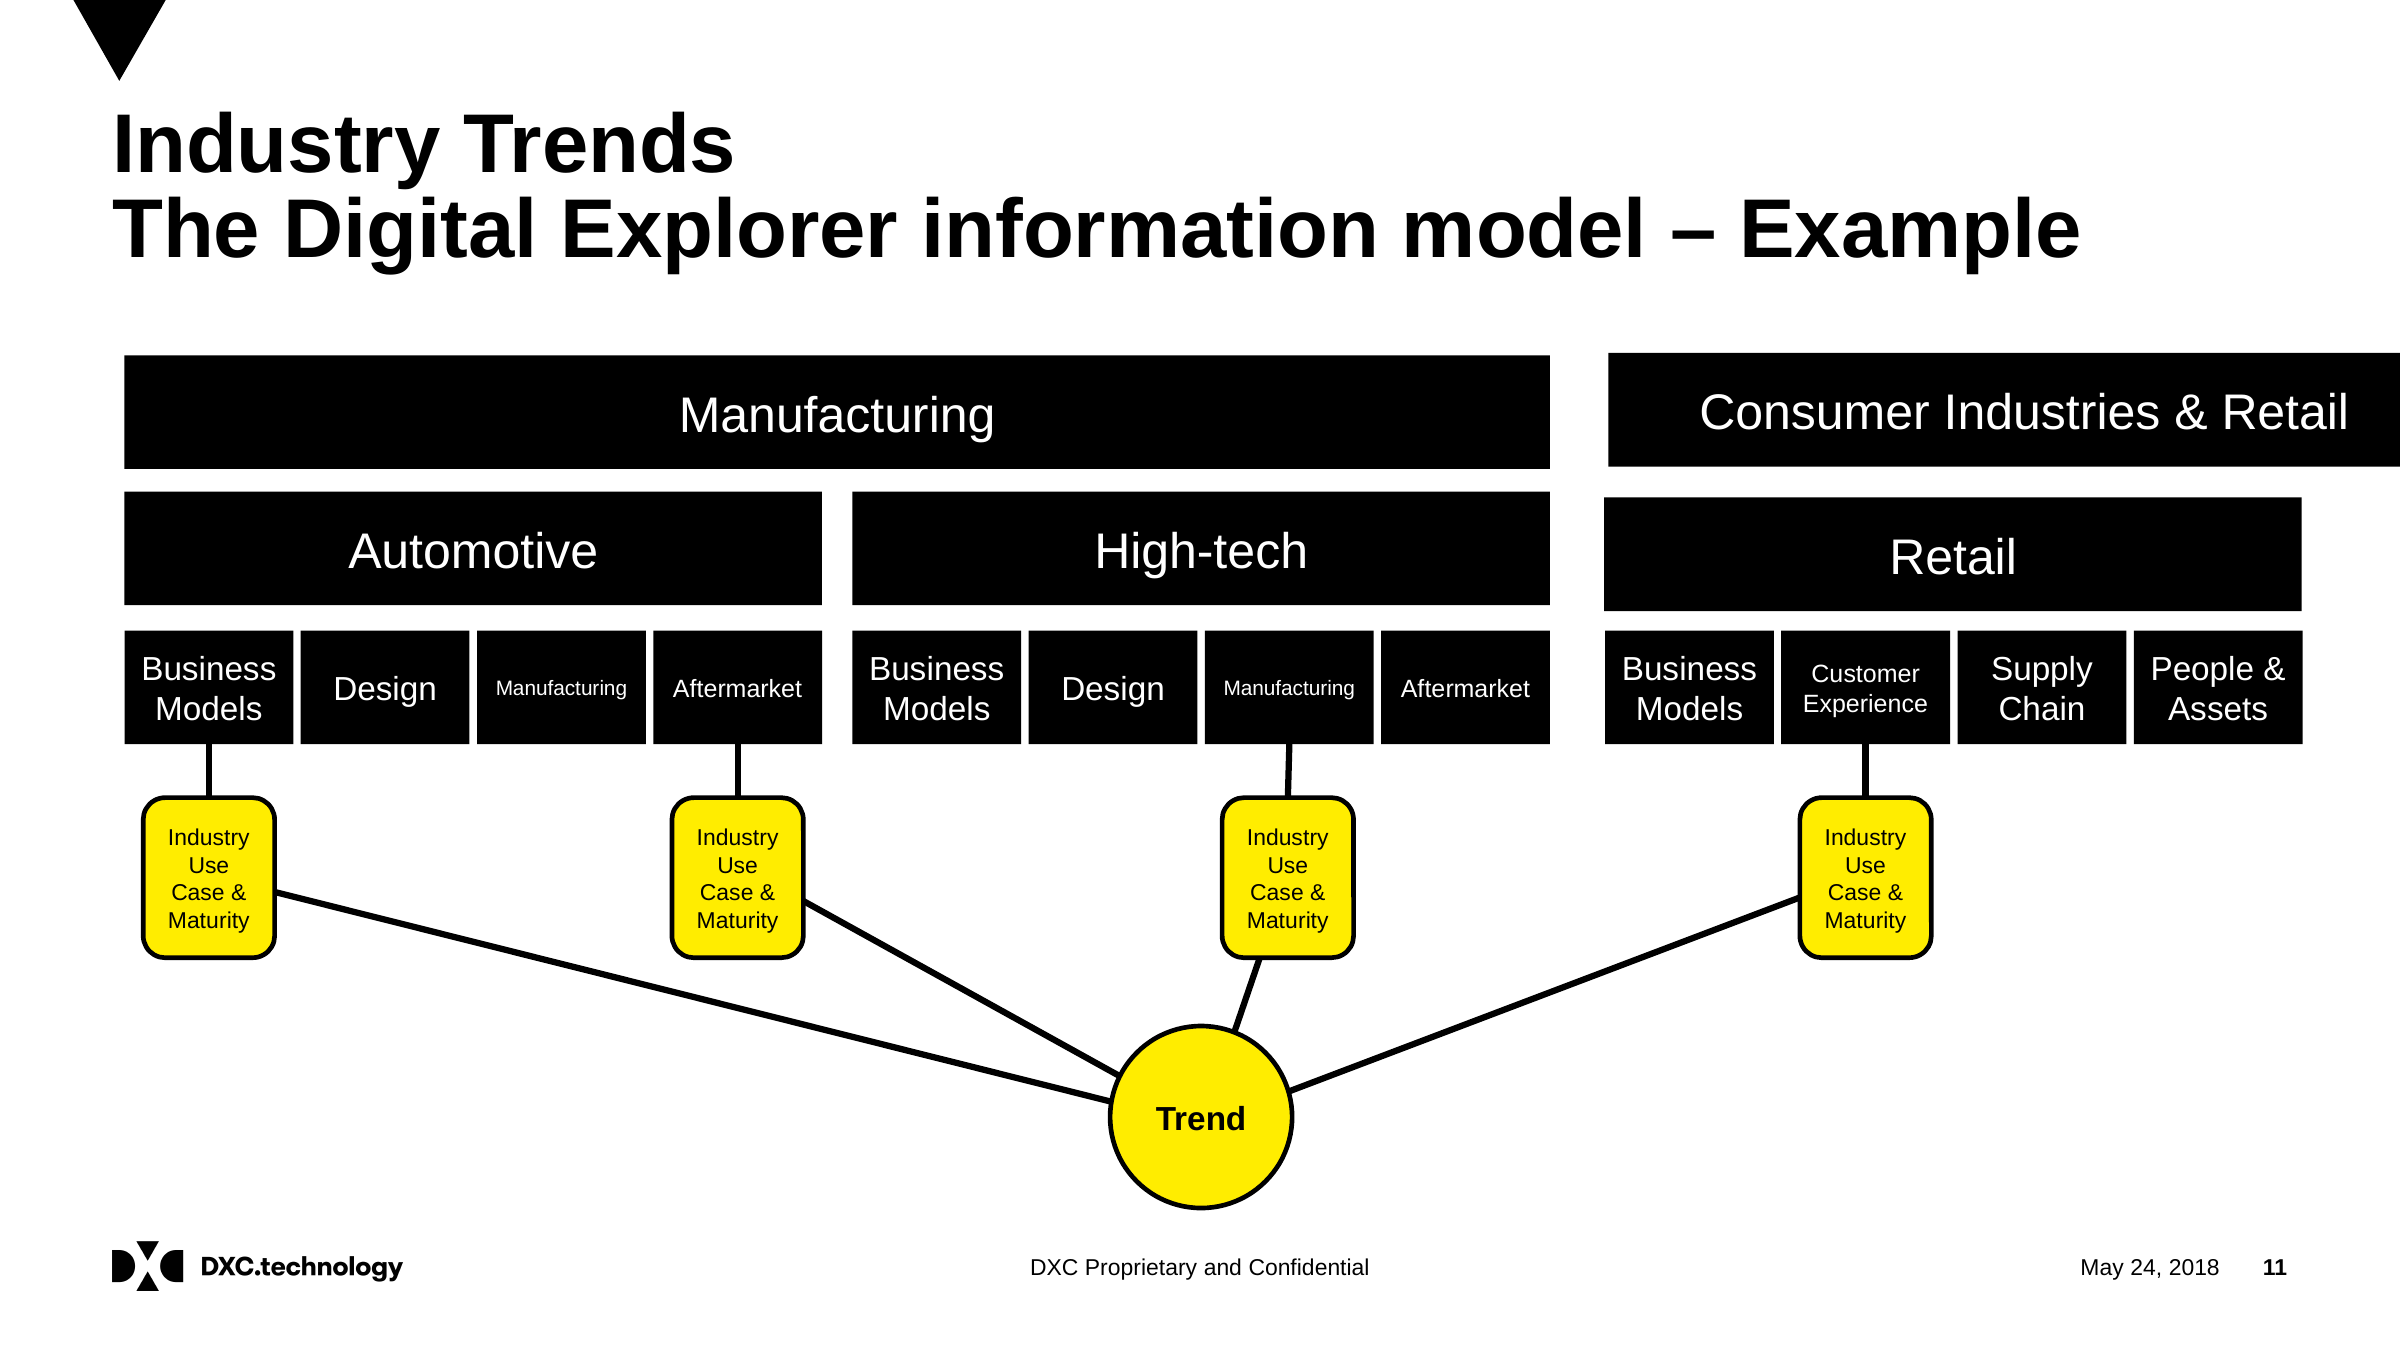

# Industry Trends The Digital Explorer information model – Example
Consumer Industries & Retail
Manufacturing
Automotive
High-tech
Retail
Business
Models
Design
Manufacturing
Aftermarket
Business
Models
Design
Manufacturing
Aftermarket
Business
Models
Customer Experience
Supply Chain
People & Assets
Industry Use Case & Maturity
Industry Use Case & Maturity
Industry Use Case & Maturity
Industry Use Case & Maturity
Trend